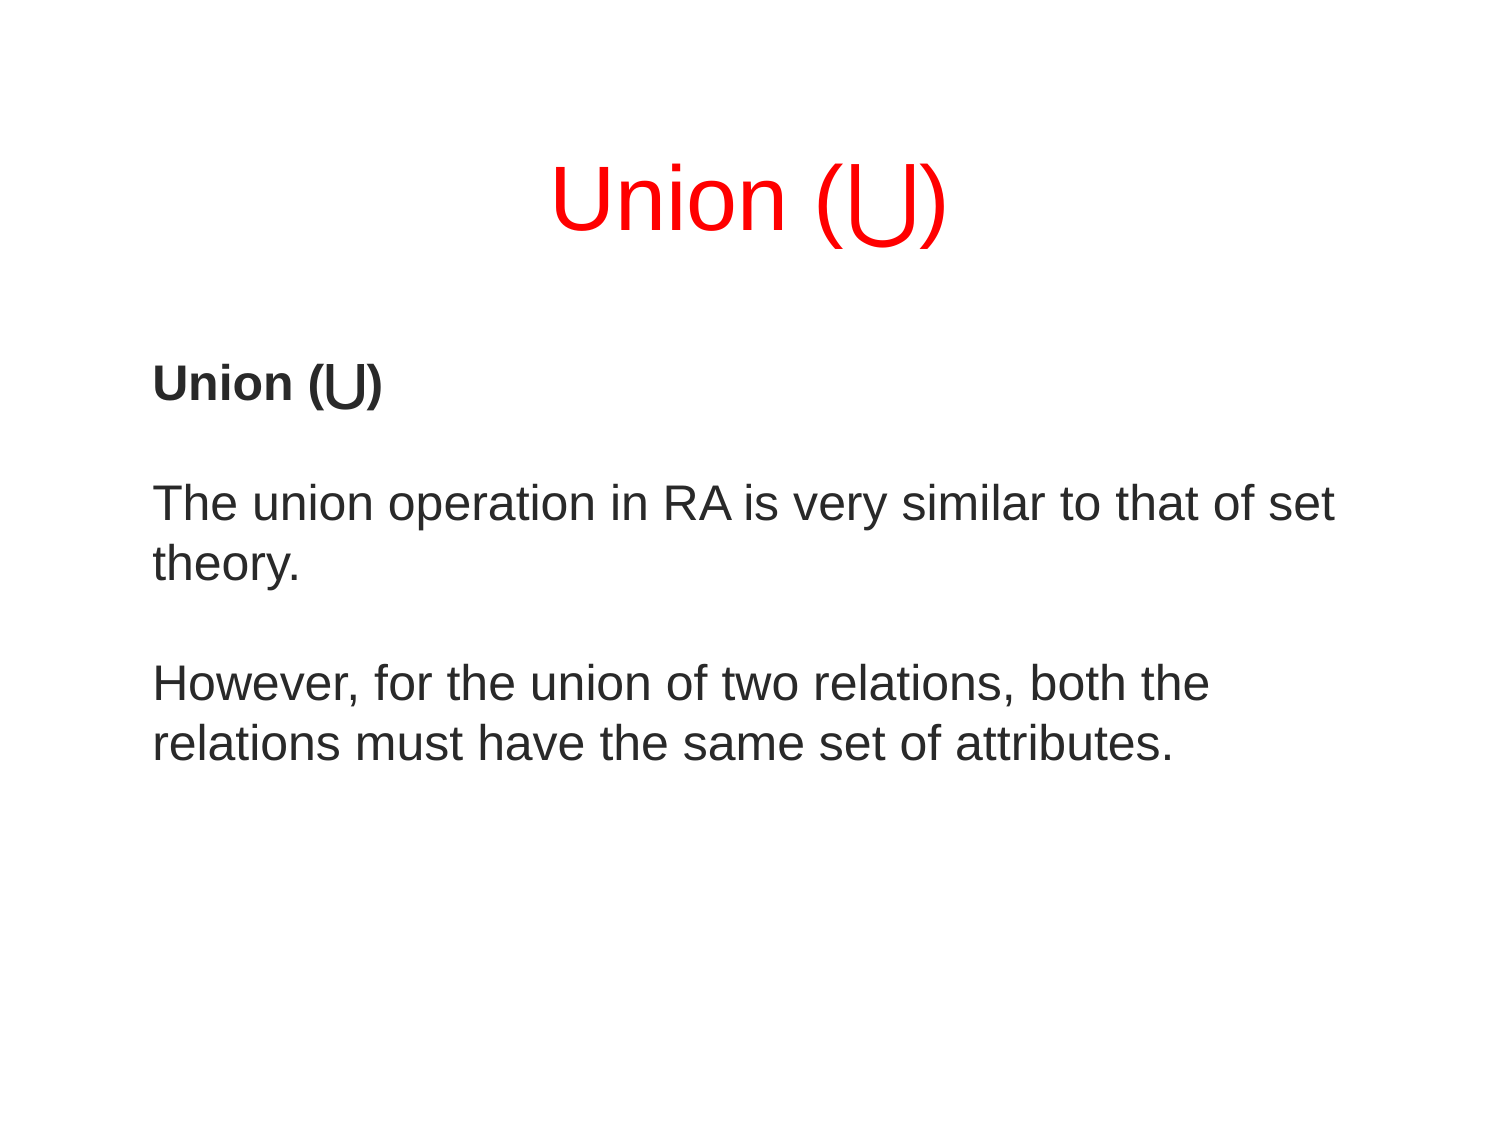

# Union (⋃)
Union (⋃)

The union operation in RA is very similar to that of set theory.

However, for the union of two relations, both the relations must have the same set of attributes.